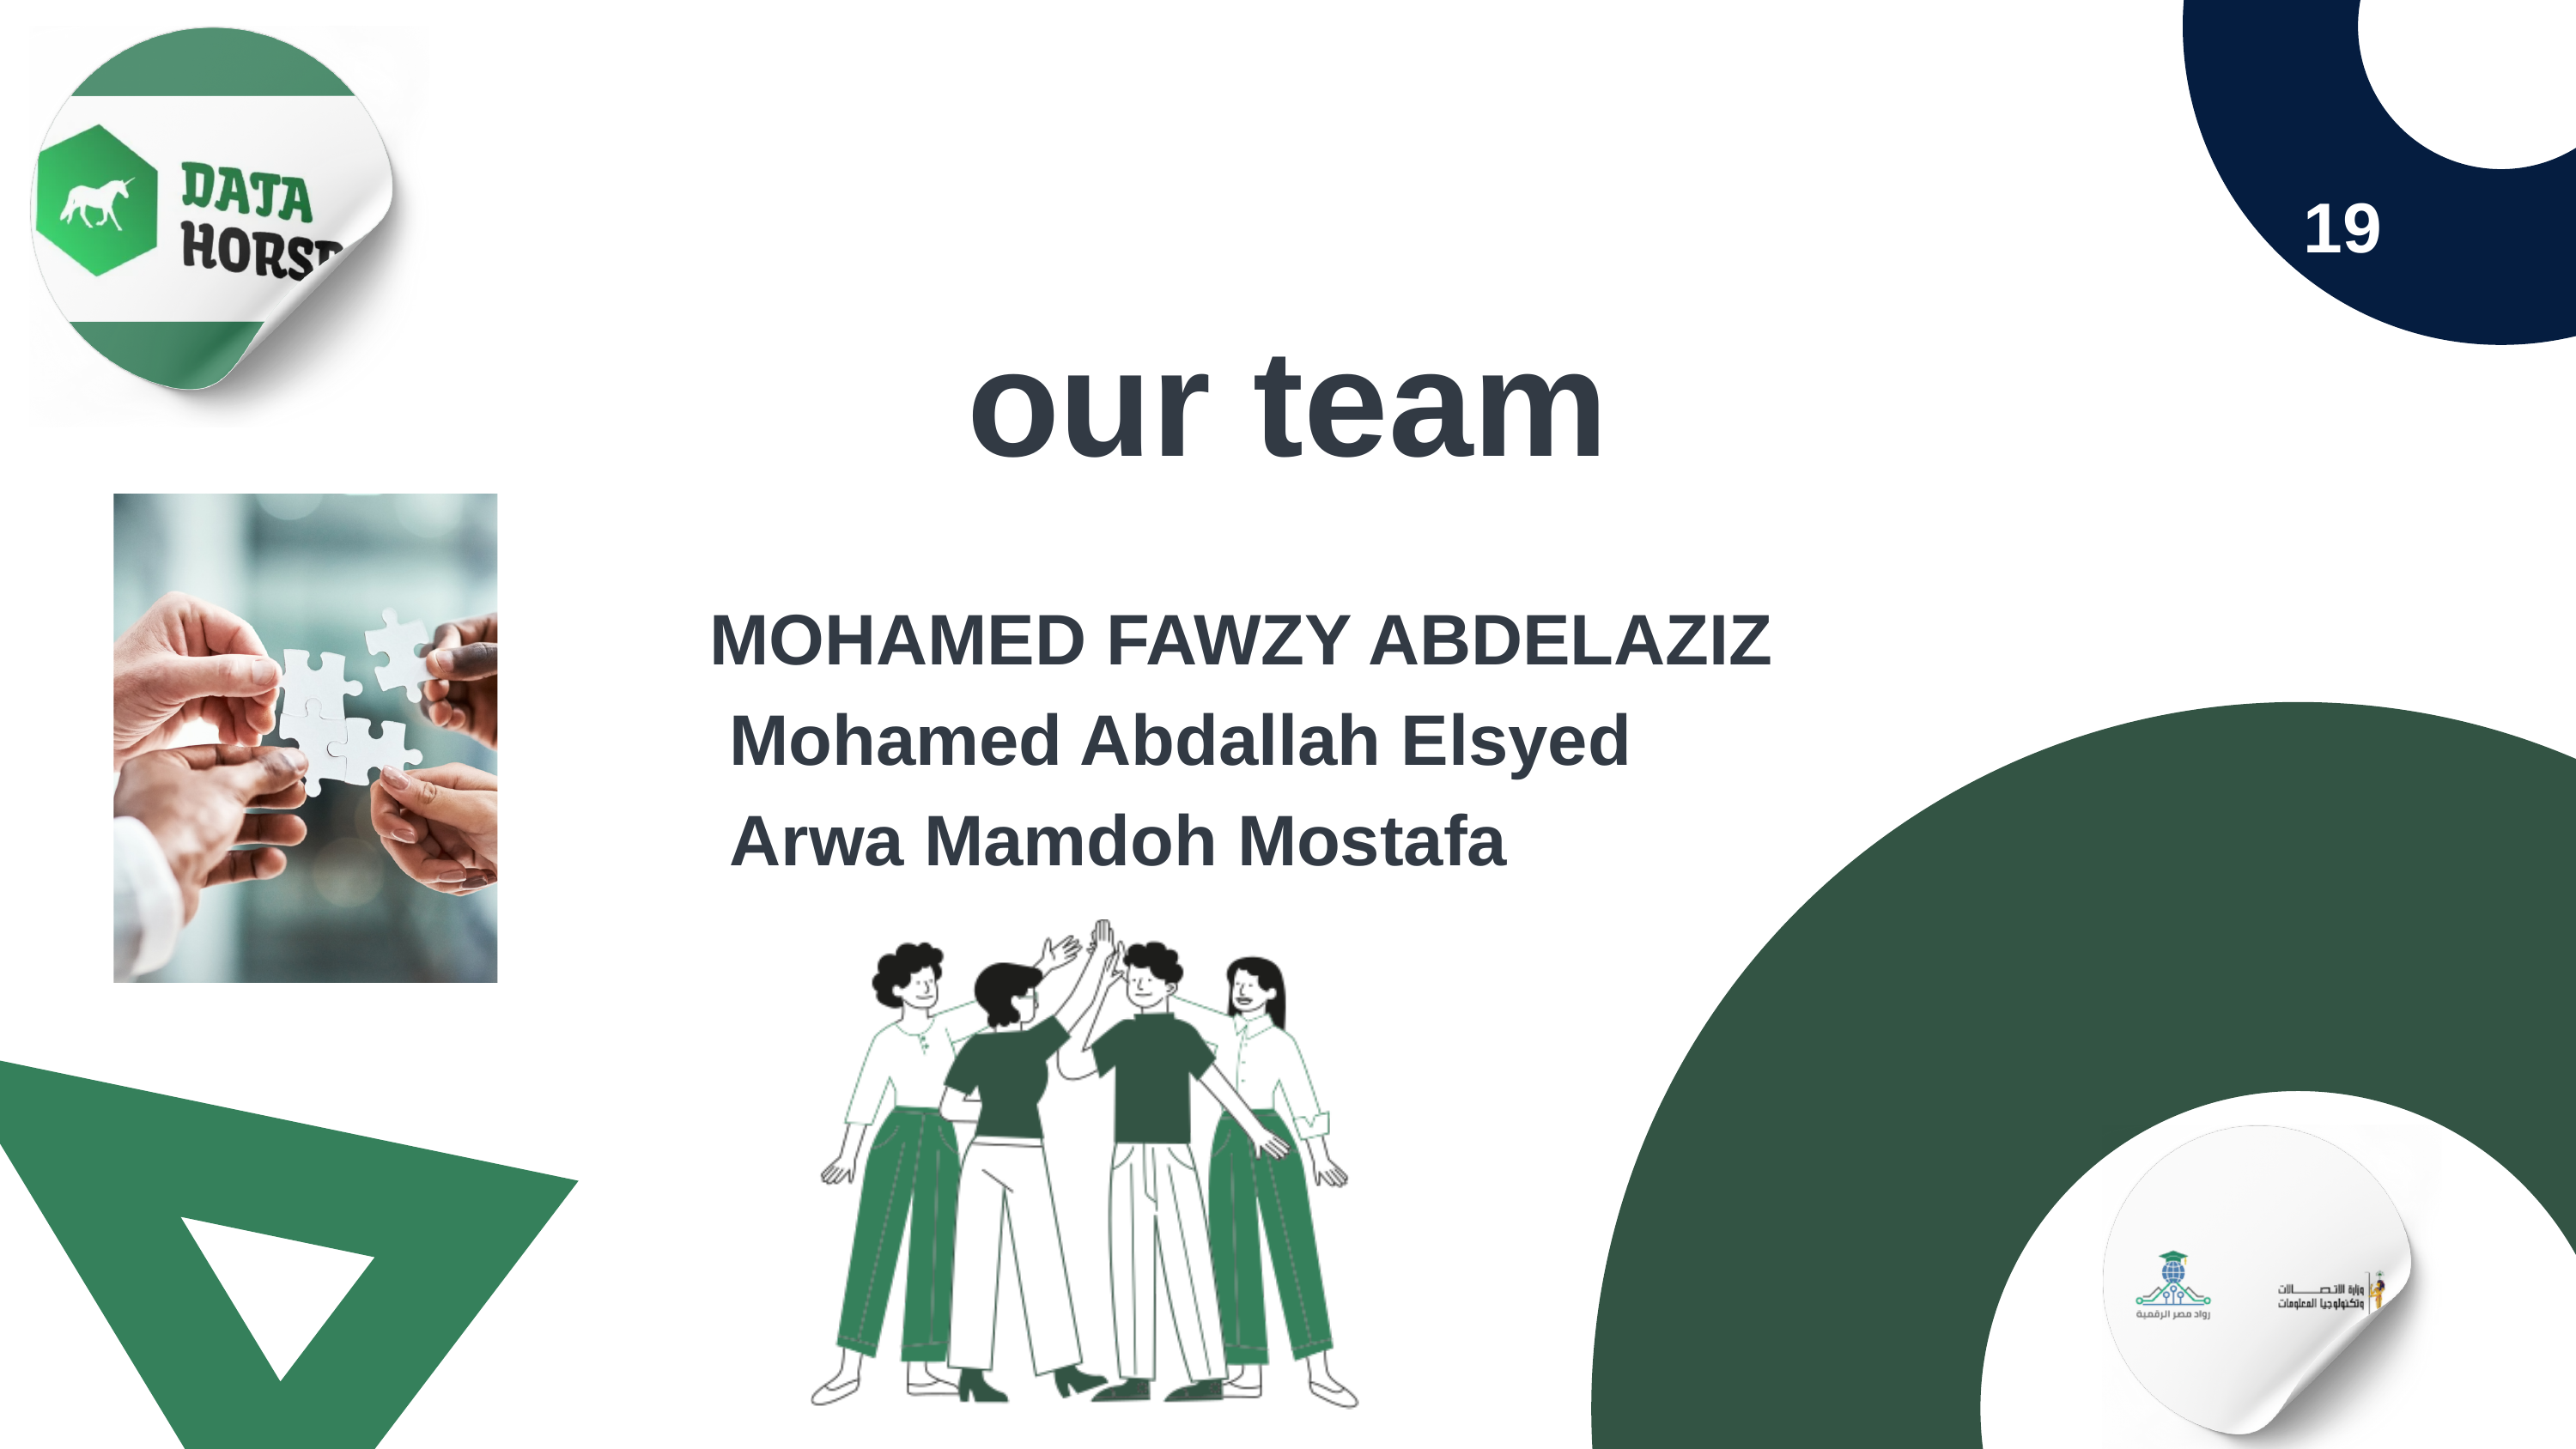

19
our team

MOHAMED FAWZY ABDELAZIZ
 Mohamed Abdallah Elsyed
 Arwa Mamdoh Mostafa